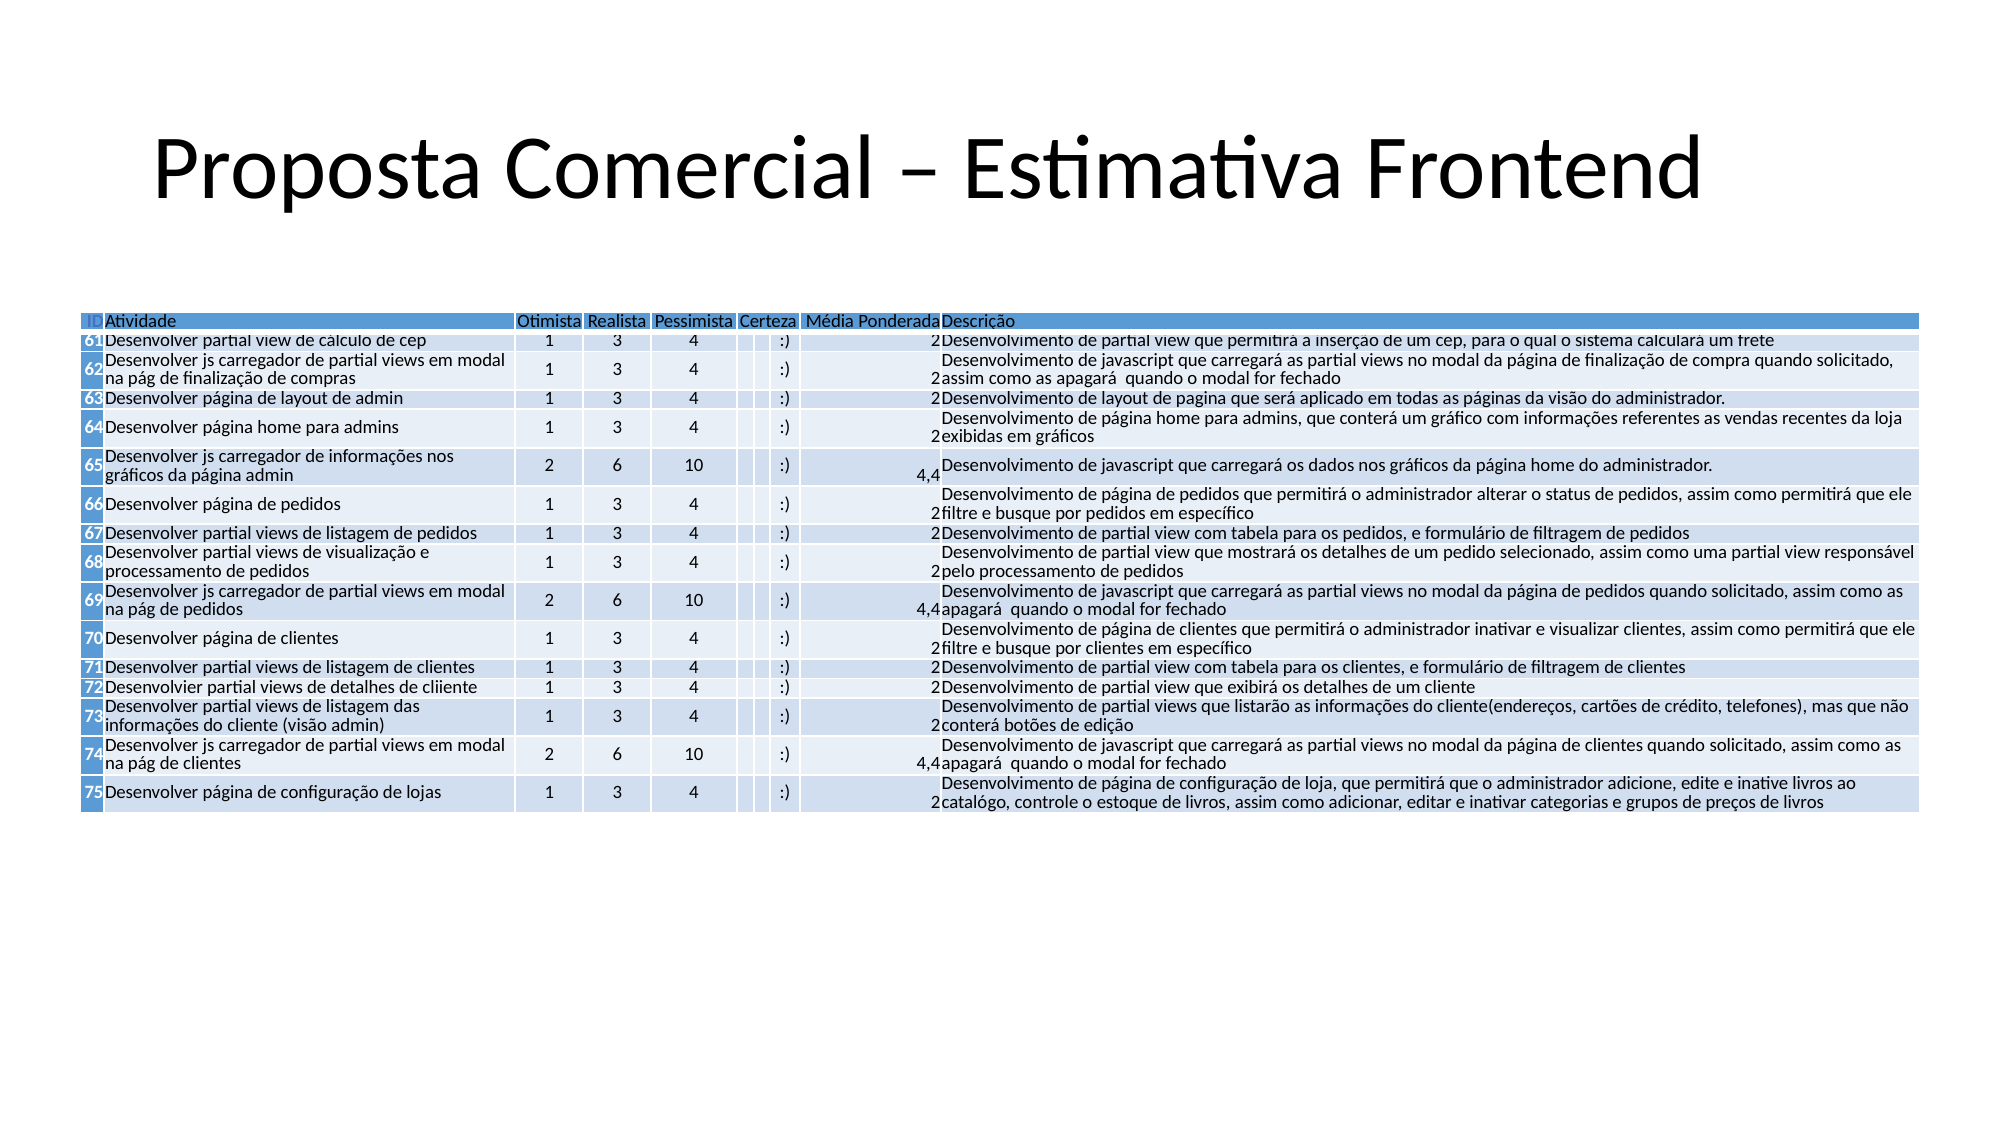

# Proposta Comercial – Estimativa Frontend
| ID | Atividade | Otimista | Realista | Pessimista | Certeza |  |  | Média Ponderada | Descrição |
| --- | --- | --- | --- | --- | --- | --- | --- | --- | --- |
| 61 | Desenvolver partial view de cálculo de cep | 1 | 3 | 4 |  |  | :) | 2 | Desenvolvimento de partial view que permitirá a inserção de um cep, para o qual o sistema calculará um frete |
| 62 | Desenvolver js carregador de partial views em modal na pág de finalização de compras | 1 | 3 | 4 |  |  | :) | 2 | Desenvolvimento de javascript que carregará as partial views no modal da página de finalização de compra quando solicitado, assim como as apagará quando o modal for fechado |
| 63 | Desenvolver página de layout de admin | 1 | 3 | 4 |  |  | :) | 2 | Desenvolvimento de layout de pagina que será aplicado em todas as páginas da visão do administrador. |
| 64 | Desenvolver página home para admins | 1 | 3 | 4 |  |  | :) | 2 | Desenvolvimento de página home para admins, que conterá um gráfico com informações referentes as vendas recentes da loja exibidas em gráficos |
| 65 | Desenvolver js carregador de informações nos gráficos da página admin | 2 | 6 | 10 |  |  | :) | 4,4 | Desenvolvimento de javascript que carregará os dados nos gráficos da página home do administrador. |
| 66 | Desenvolver página de pedidos | 1 | 3 | 4 |  |  | :) | 2 | Desenvolvimento de página de pedidos que permitirá o administrador alterar o status de pedidos, assim como permitirá que ele filtre e busque por pedidos em específico |
| 67 | Desenvolver partial views de listagem de pedidos | 1 | 3 | 4 |  |  | :) | 2 | Desenvolvimento de partial view com tabela para os pedidos, e formulário de filtragem de pedidos |
| 68 | Desenvolver partial views de visualização e processamento de pedidos | 1 | 3 | 4 |  |  | :) | 2 | Desenvolvimento de partial view que mostrará os detalhes de um pedido selecionado, assim como uma partial view responsável pelo processamento de pedidos |
| 69 | Desenvolver js carregador de partial views em modal na pág de pedidos | 2 | 6 | 10 |  |  | :) | 4,4 | Desenvolvimento de javascript que carregará as partial views no modal da página de pedidos quando solicitado, assim como as apagará quando o modal for fechado |
| 70 | Desenvolver página de clientes | 1 | 3 | 4 |  |  | :) | 2 | Desenvolvimento de página de clientes que permitirá o administrador inativar e visualizar clientes, assim como permitirá que ele filtre e busque por clientes em específico |
| 71 | Desenvolver partial views de listagem de clientes | 1 | 3 | 4 |  |  | :) | 2 | Desenvolvimento de partial view com tabela para os clientes, e formulário de filtragem de clientes |
| 72 | Desenvolvier partial views de detalhes de cliiente | 1 | 3 | 4 |  |  | :) | 2 | Desenvolvimento de partial view que exibirá os detalhes de um cliente |
| 73 | Desenvolver partial views de listagem das informações do cliente (visão admin) | 1 | 3 | 4 |  |  | :) | 2 | Desenvolvimento de partial views que listarão as informações do cliente(endereços, cartões de crédito, telefones), mas que não conterá botões de edição |
| 74 | Desenvolver js carregador de partial views em modal na pág de clientes | 2 | 6 | 10 |  |  | :) | 4,4 | Desenvolvimento de javascript que carregará as partial views no modal da página de clientes quando solicitado, assim como as apagará quando o modal for fechado |
| 75 | Desenvolver página de configuração de lojas | 1 | 3 | 4 |  |  | :) | 2 | Desenvolvimento de página de configuração de loja, que permitirá que o administrador adicione, edite e inative livros ao catalógo, controle o estoque de livros, assim como adicionar, editar e inativar categorias e grupos de preços de livros |